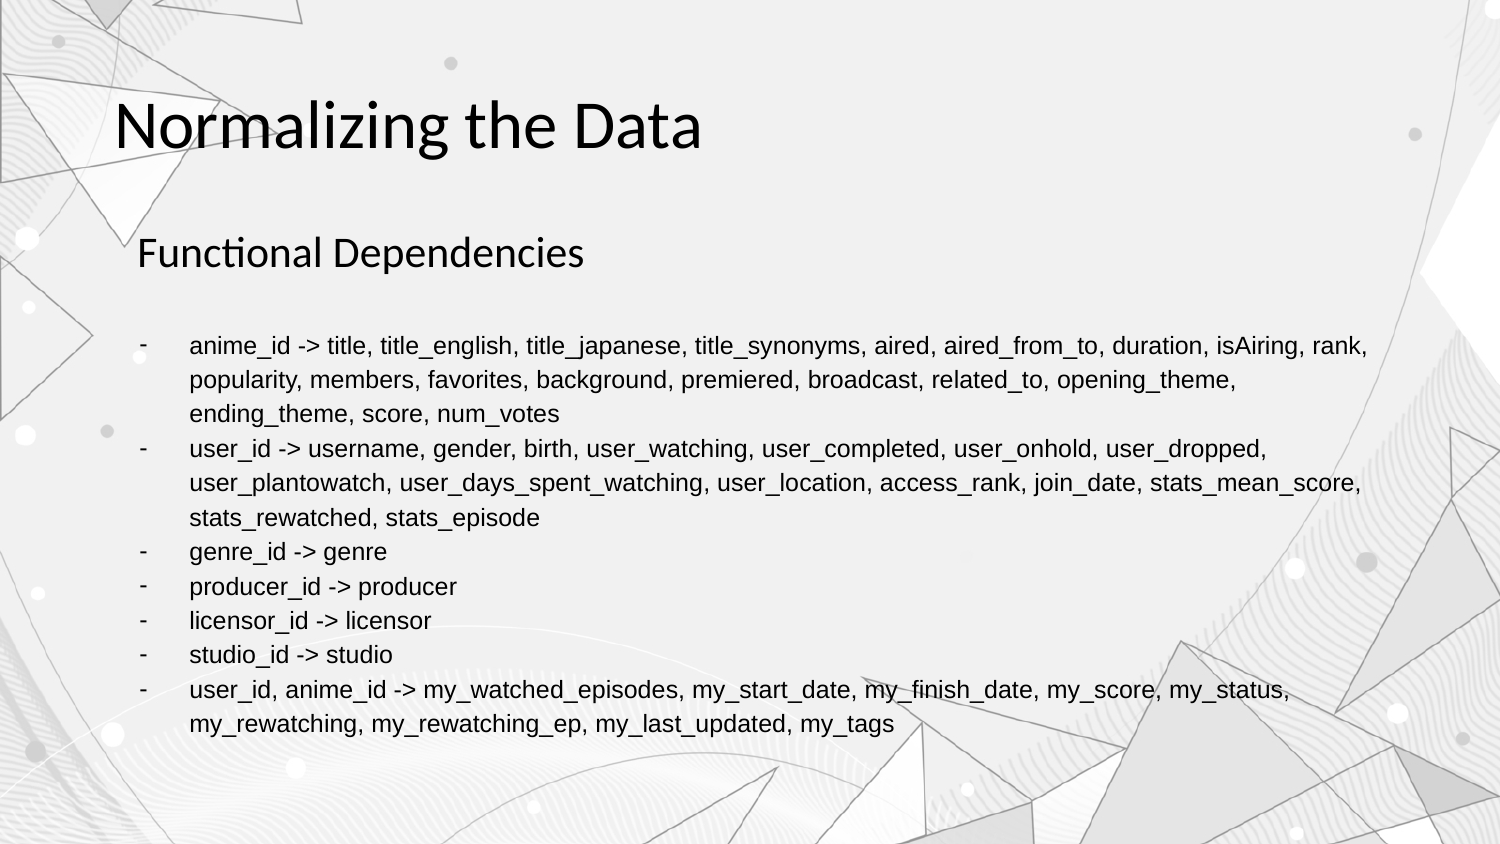

# Normalizing the Data
Functional Dependencies

anime_id -> title, title_english, title_japanese, title_synonyms, aired, aired_from_to, duration, isAiring, rank, popularity, members, favorites, background, premiered, broadcast, related_to, opening_theme, ending_theme, score, num_votes
user_id -> username, gender, birth, user_watching, user_completed, user_onhold, user_dropped, user_plantowatch, user_days_spent_watching, user_location, access_rank, join_date, stats_mean_score, stats_rewatched, stats_episode
genre_id -> genre
producer_id -> producer
licensor_id -> licensor
studio_id -> studio
user_id, anime_id -> my_watched_episodes, my_start_date, my_finish_date, my_score, my_status, my_rewatching, my_rewatching_ep, my_last_updated, my_tags